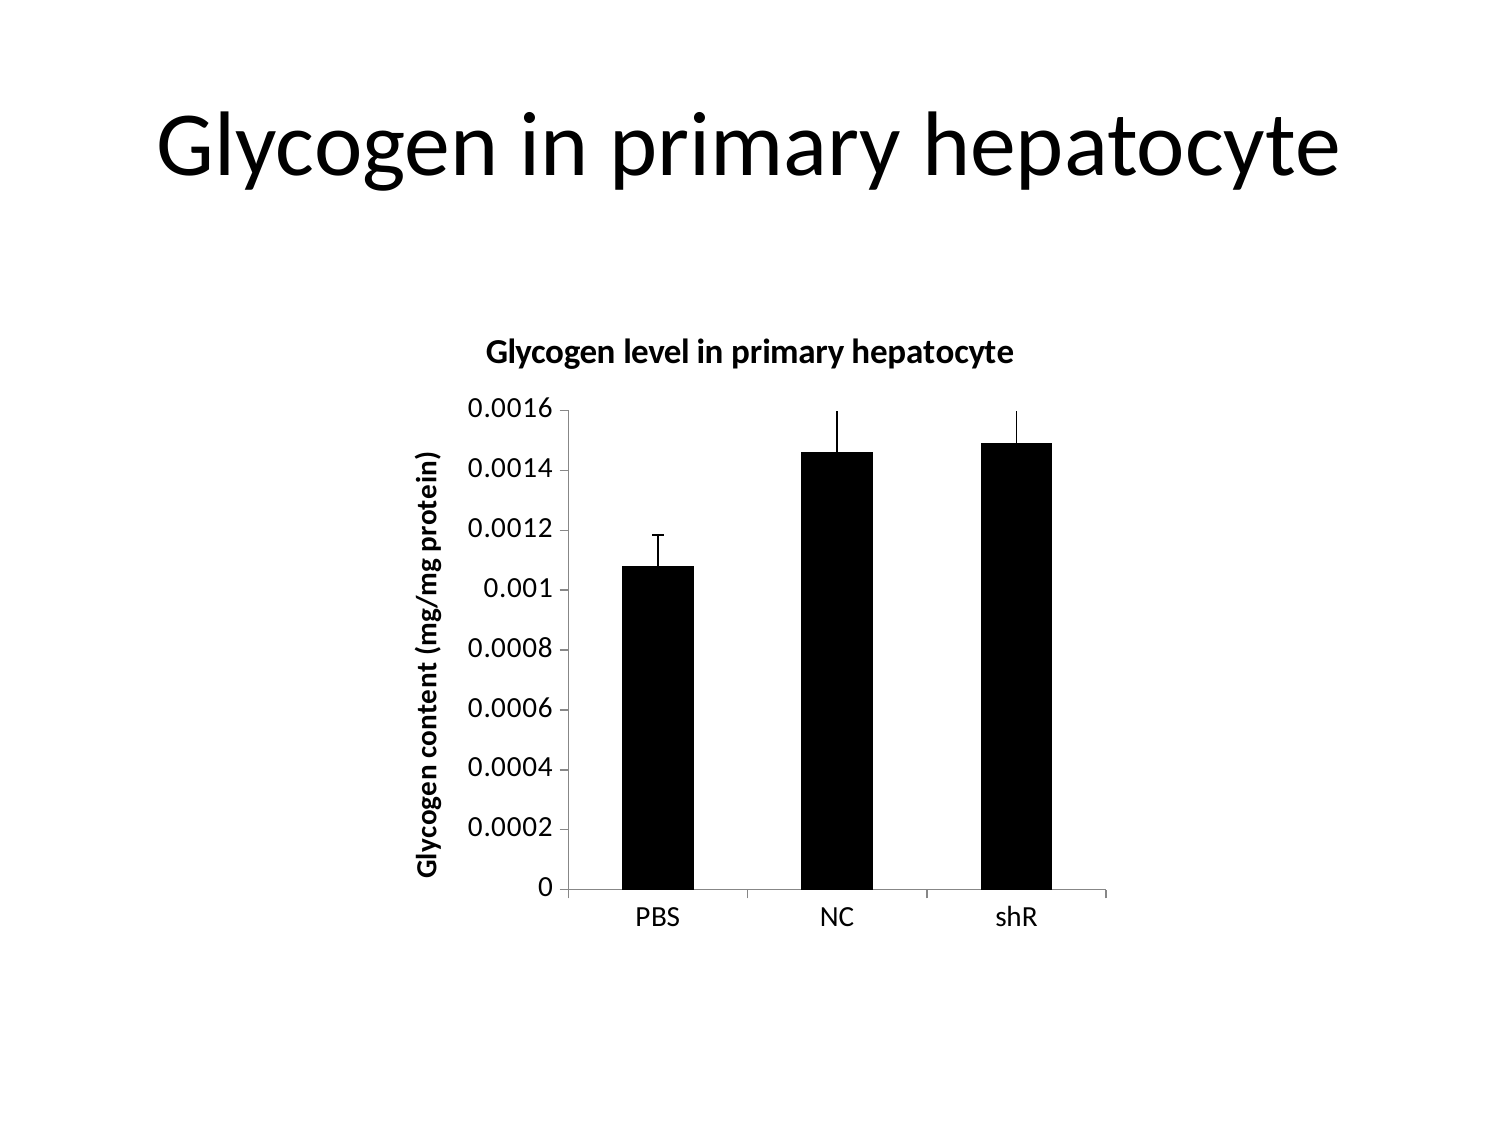

# Glycogen in primary hepatocyte

### Chart: Glycogen level in primary hepatocyte

| Category |  |
|---|---|
| PBS | 0.00108140298904446 |
| NC | 0.0014630416142985 |
| shR | 0.0014912971585274 |